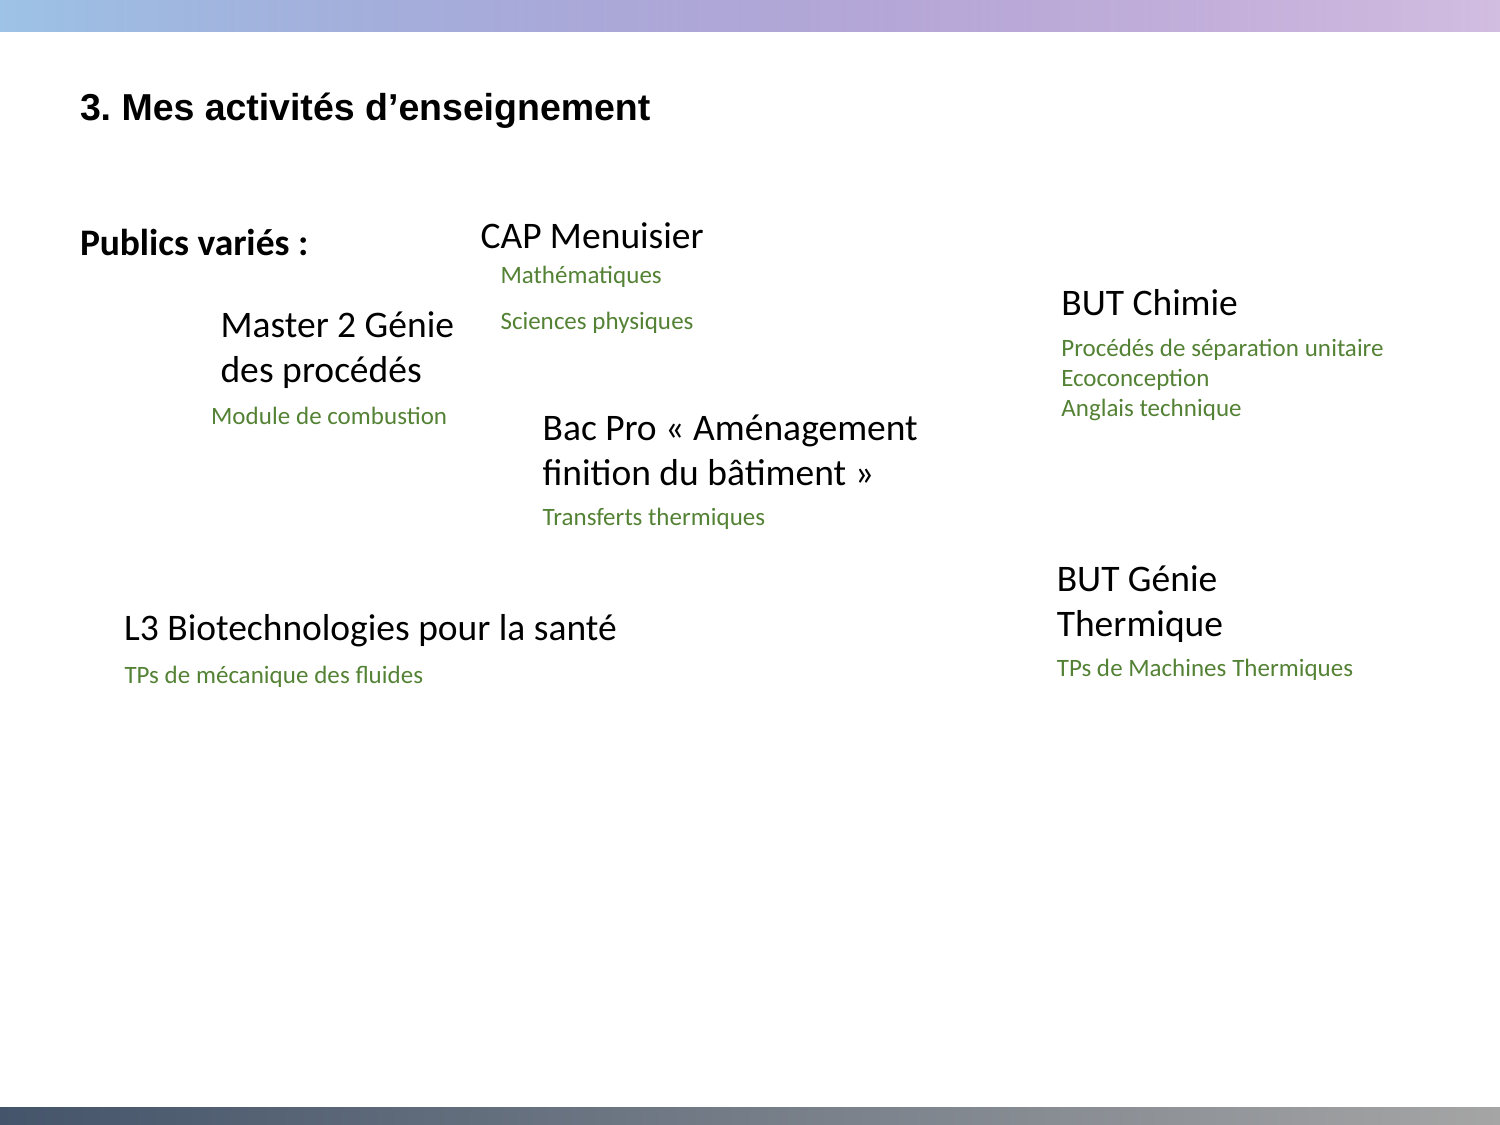

3. Mes activités d’enseignement

Publics variés :

CAP Menuisier
Mathématiques
BUT Chimie
Formation d’ingénieur
Master 2 Génie des procédés
Ingénieur
Sciences physiques
Procédés de séparation unitaire
Ecoconception
Anglais technique

Module de combustion
Bac Pro « Aménagement finition du bâtiment »
Découverte de l’enseignement
Transferts thermiques
BUT Génie Thermique
Thèse
L3 Biotechnologies pour la santé
TPs de Machines Thermiques
TPs de mécanique des fluides
Enseignement